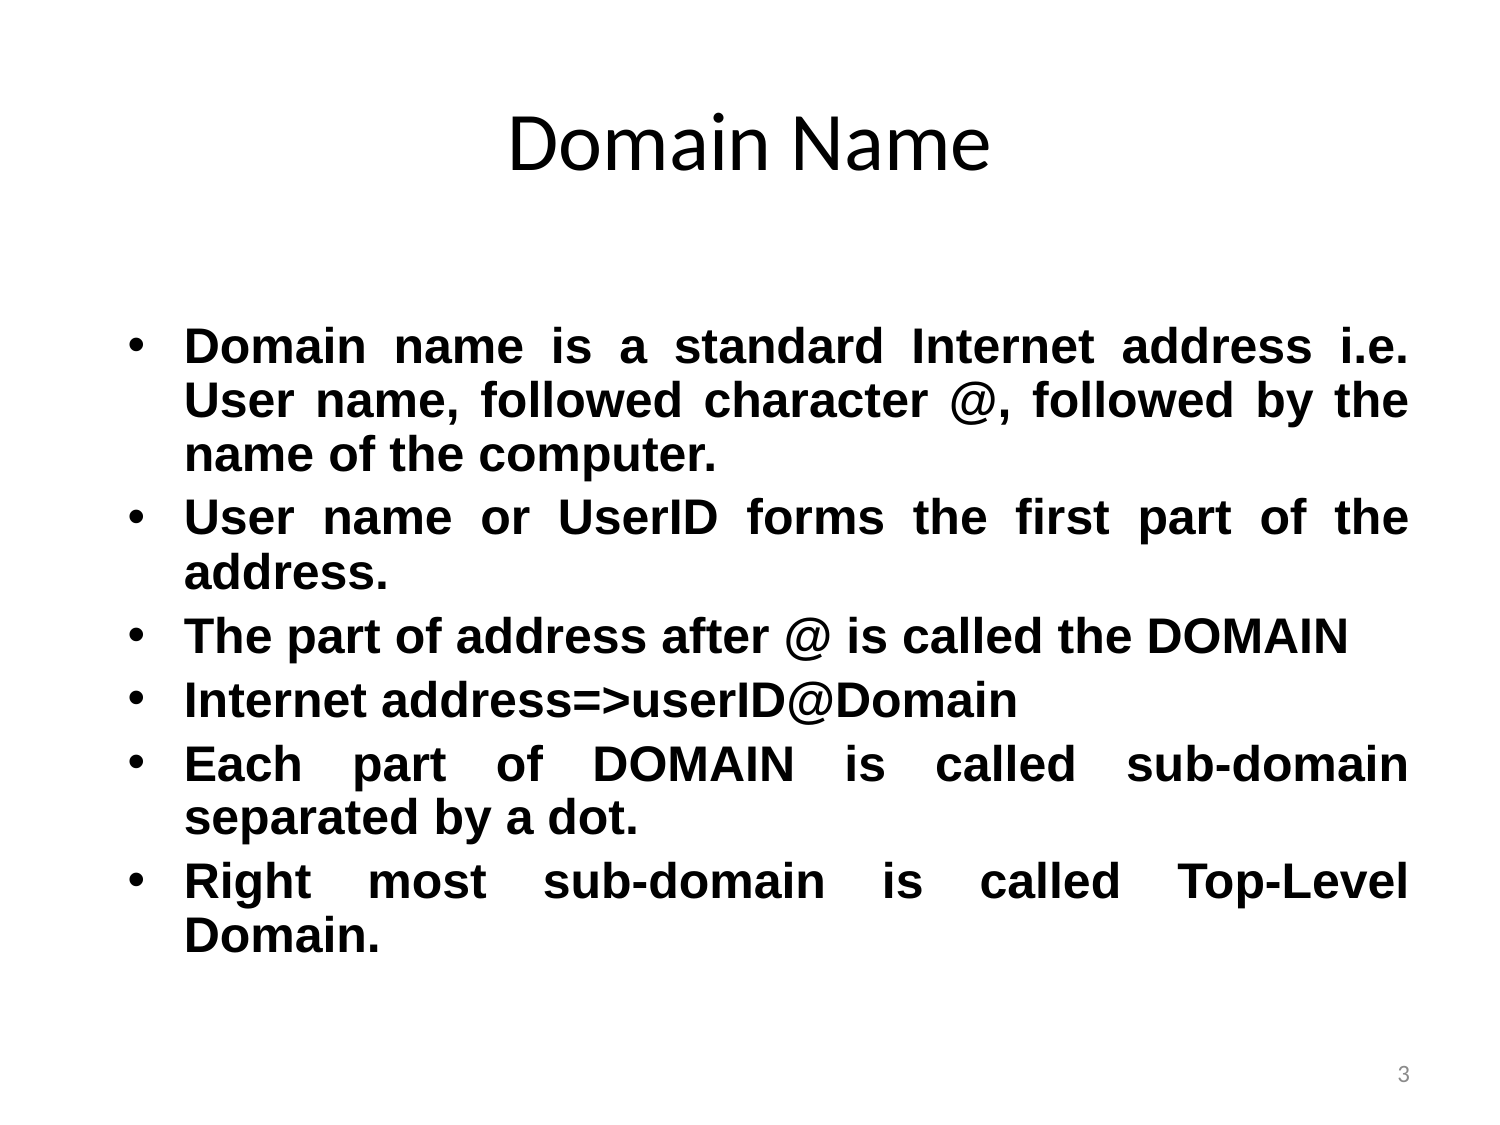

# Domain Name
Domain name is a standard Internet address i.e. User name, followed character @, followed by the name of the computer.
User name or UserID forms the first part of the address.
The part of address after @ is called the DOMAIN
Internet address=>userID@Domain
Each part of DOMAIN is called sub-domain separated by a dot.
Right most sub-domain is called Top-Level Domain.
3